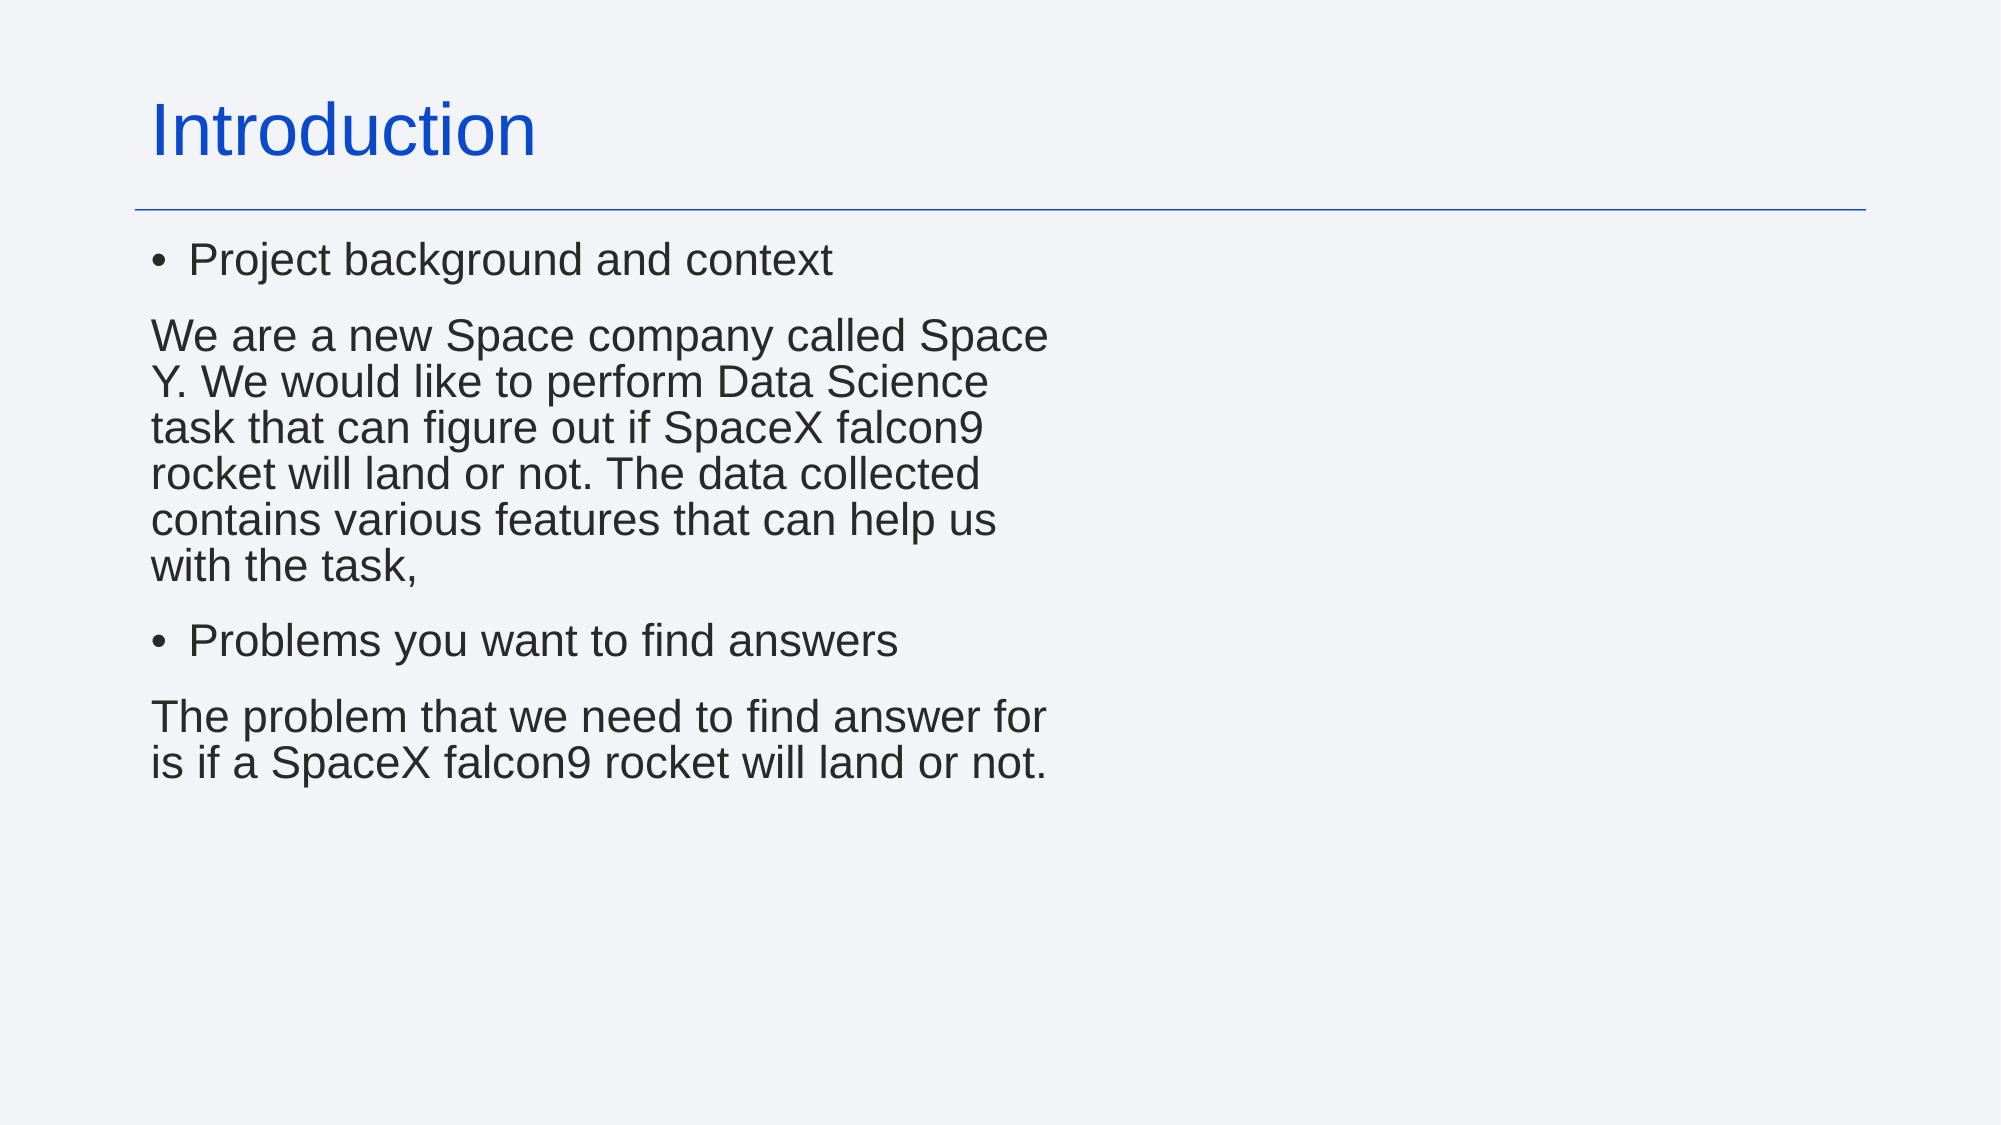

Introduction
Project background and context
We are a new Space company called Space Y. We would like to perform Data Science task that can figure out if SpaceX falcon9 rocket will land or not. The data collected contains various features that can help us with the task,
Problems you want to find answers
The problem that we need to find answer for is if a SpaceX falcon9 rocket will land or not.
4